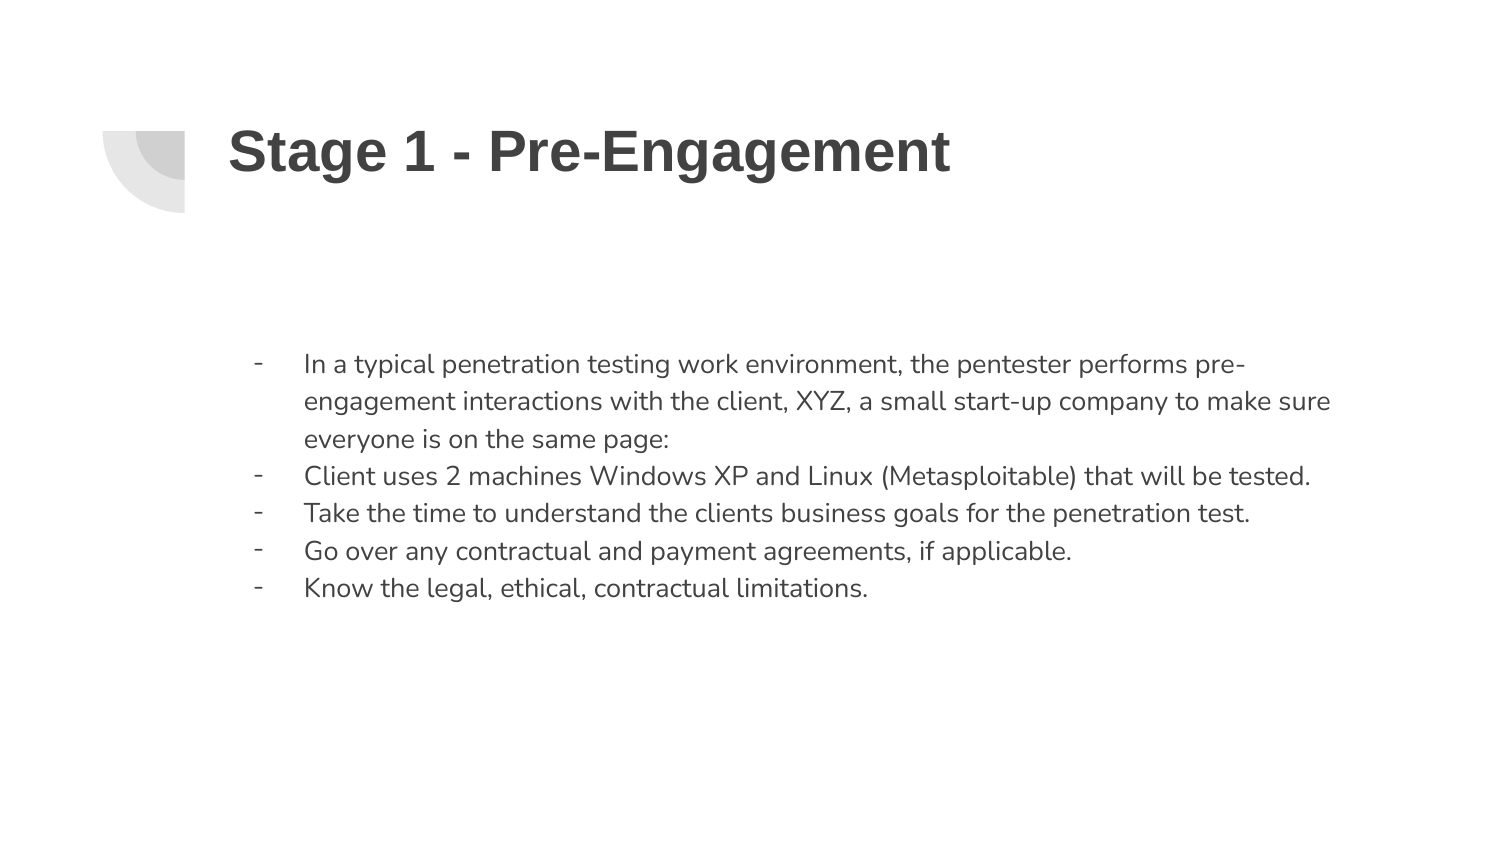

# Stage 1 - Pre-Engagement
In a typical penetration testing work environment, the pentester performs pre-engagement interactions with the client, XYZ, a small start-up company to make sure everyone is on the same page:
Client uses 2 machines Windows XP and Linux (Metasploitable) that will be tested.
Take the time to understand the clients business goals for the penetration test.
Go over any contractual and payment agreements, if applicable.
Know the legal, ethical, contractual limitations.